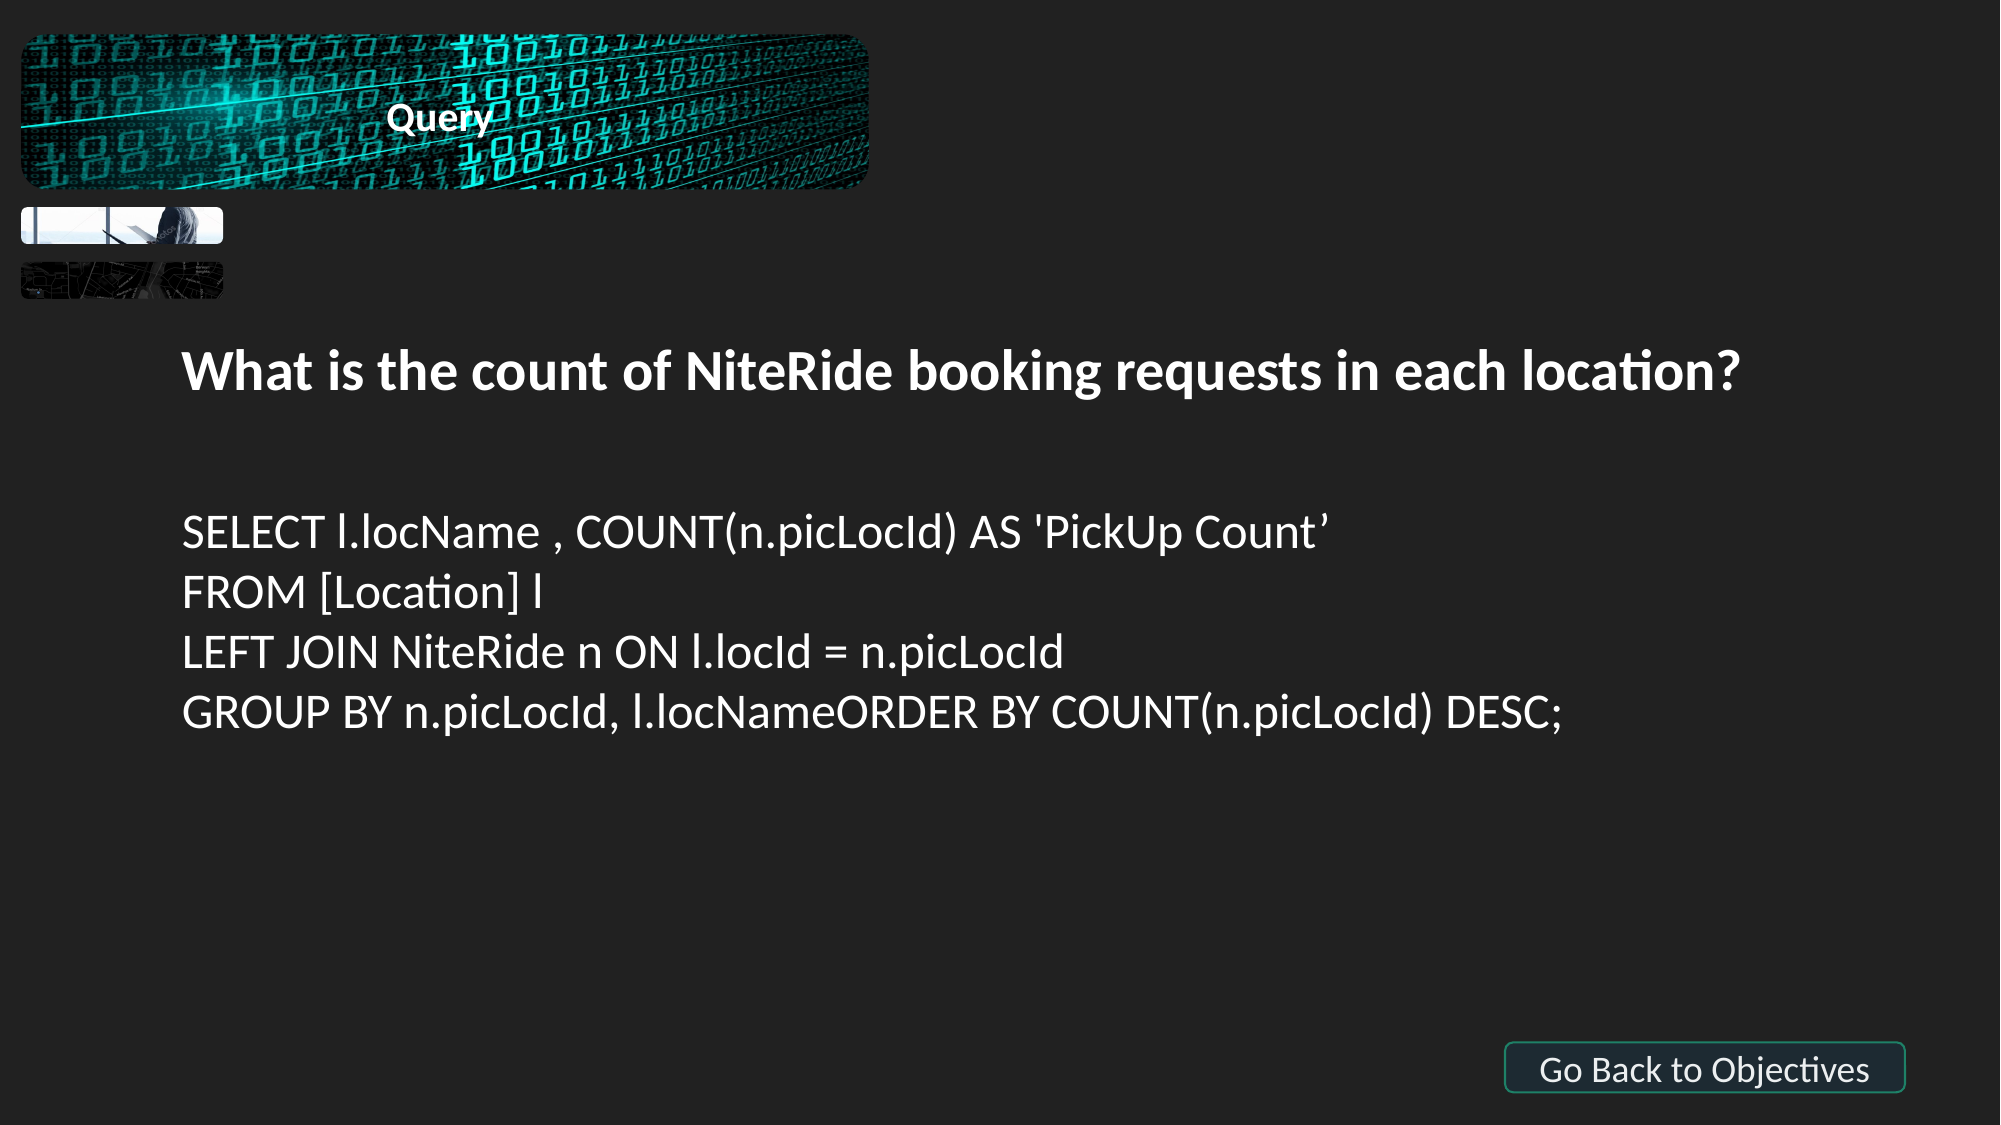

Query

What is the count of NiteRide booking requests in each location?
    SELECT l.locName , COUNT(n.picLocId) AS 'PickUp Count’
    FROM [Location] l
    LEFT JOIN NiteRide n ON l.locId = n.picLocId
    GROUP BY n.picLocId, l.locNameORDER BY COUNT(n.picLocId) DESC;

Go Back to Objectives